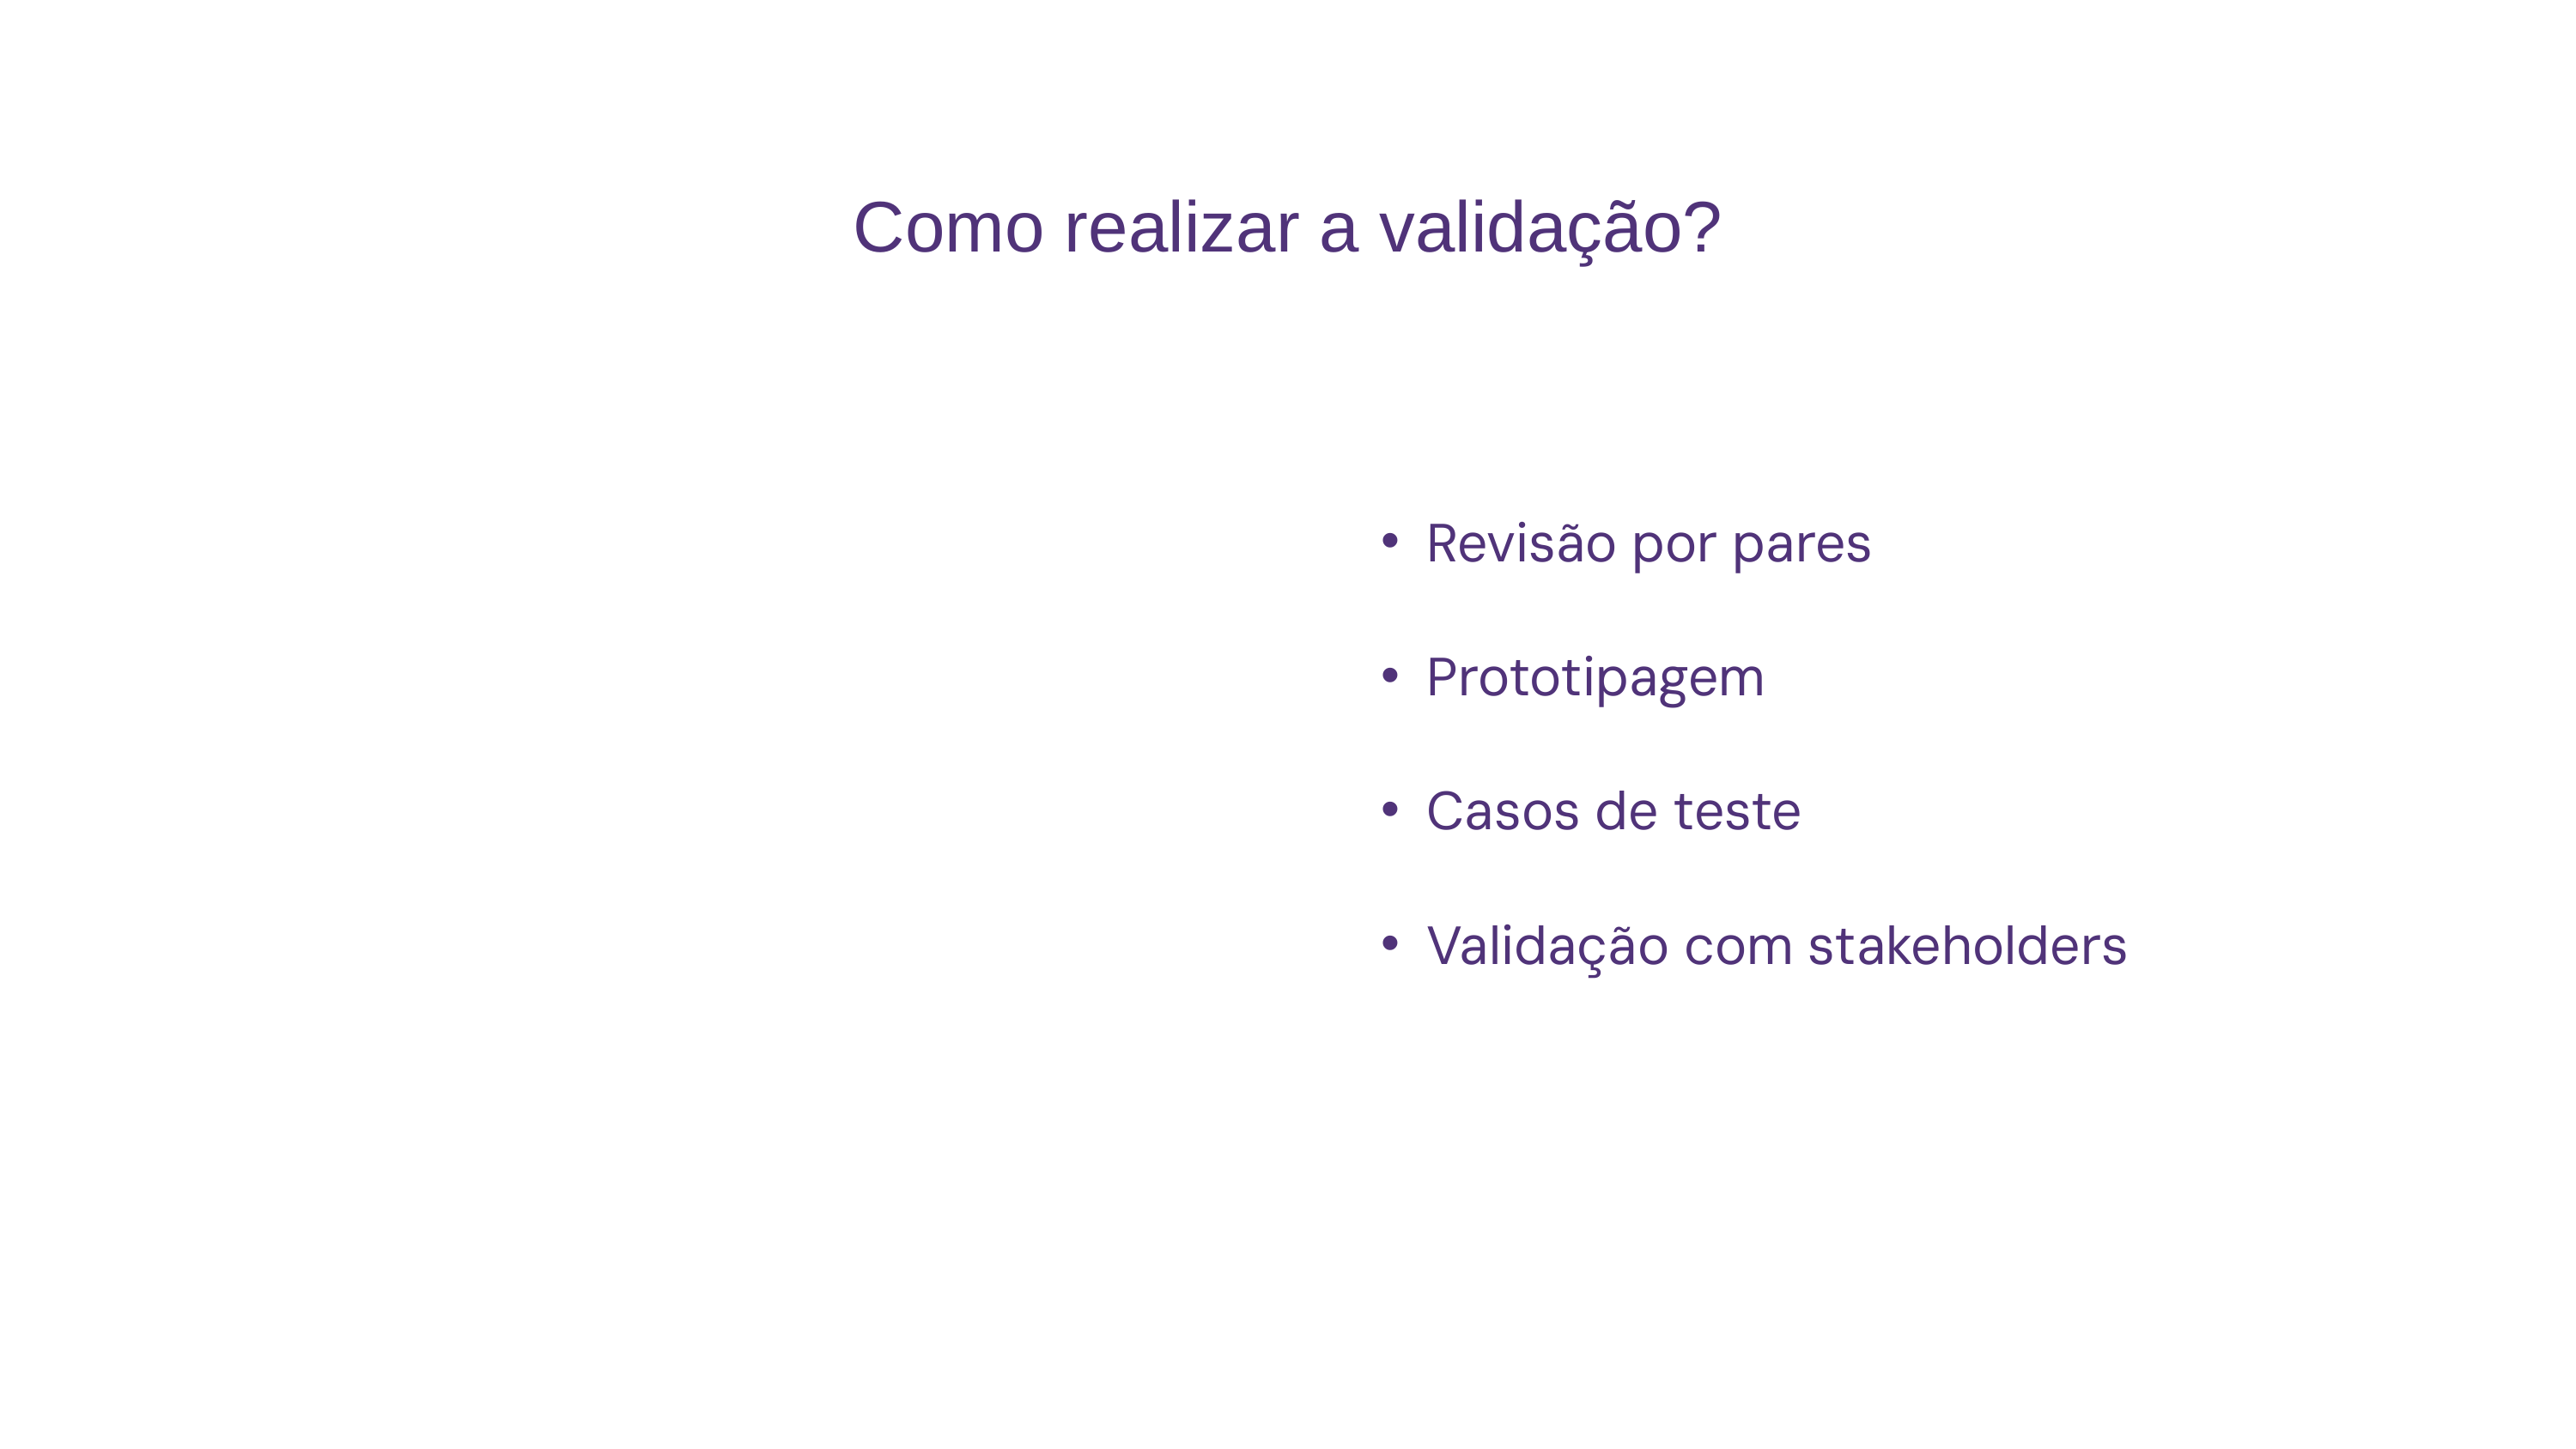

Como realizar a validação?
Revisão por pares
Prototipagem
Casos de teste
Validação com stakeholders